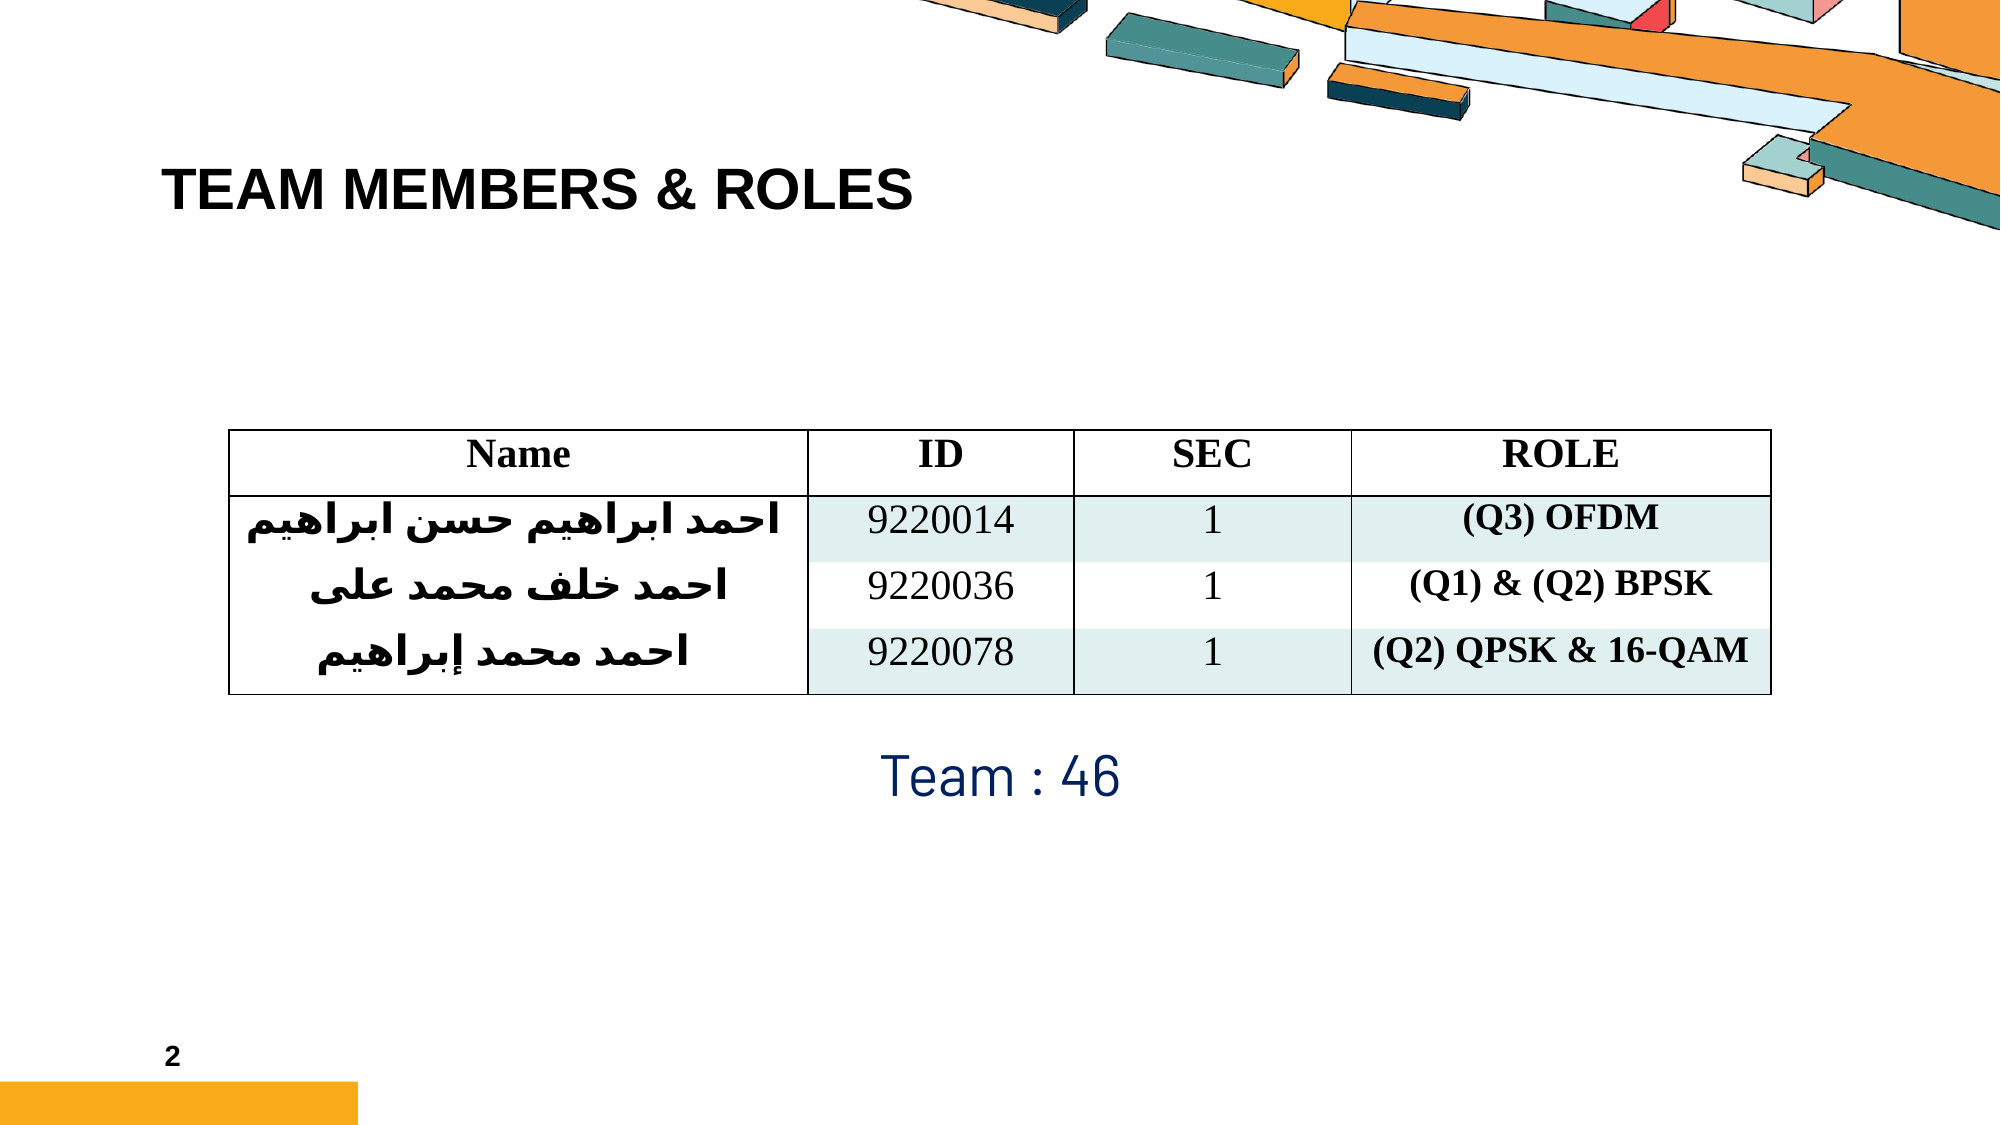

# Team Members & Roles
| Name | ID | SEC | ROLE |
| --- | --- | --- | --- |
| احمد ابراهيم حسن ابراهيم | 9220014 | 1 | (Q3) OFDM |
| احمد خلف محمد على | 9220036 | 1 | (Q1) & (Q2) BPSK |
| احمد محمد إبراهيم | 9220078 | 1 | (Q2) QPSK & 16-QAM |
Team : 46
2